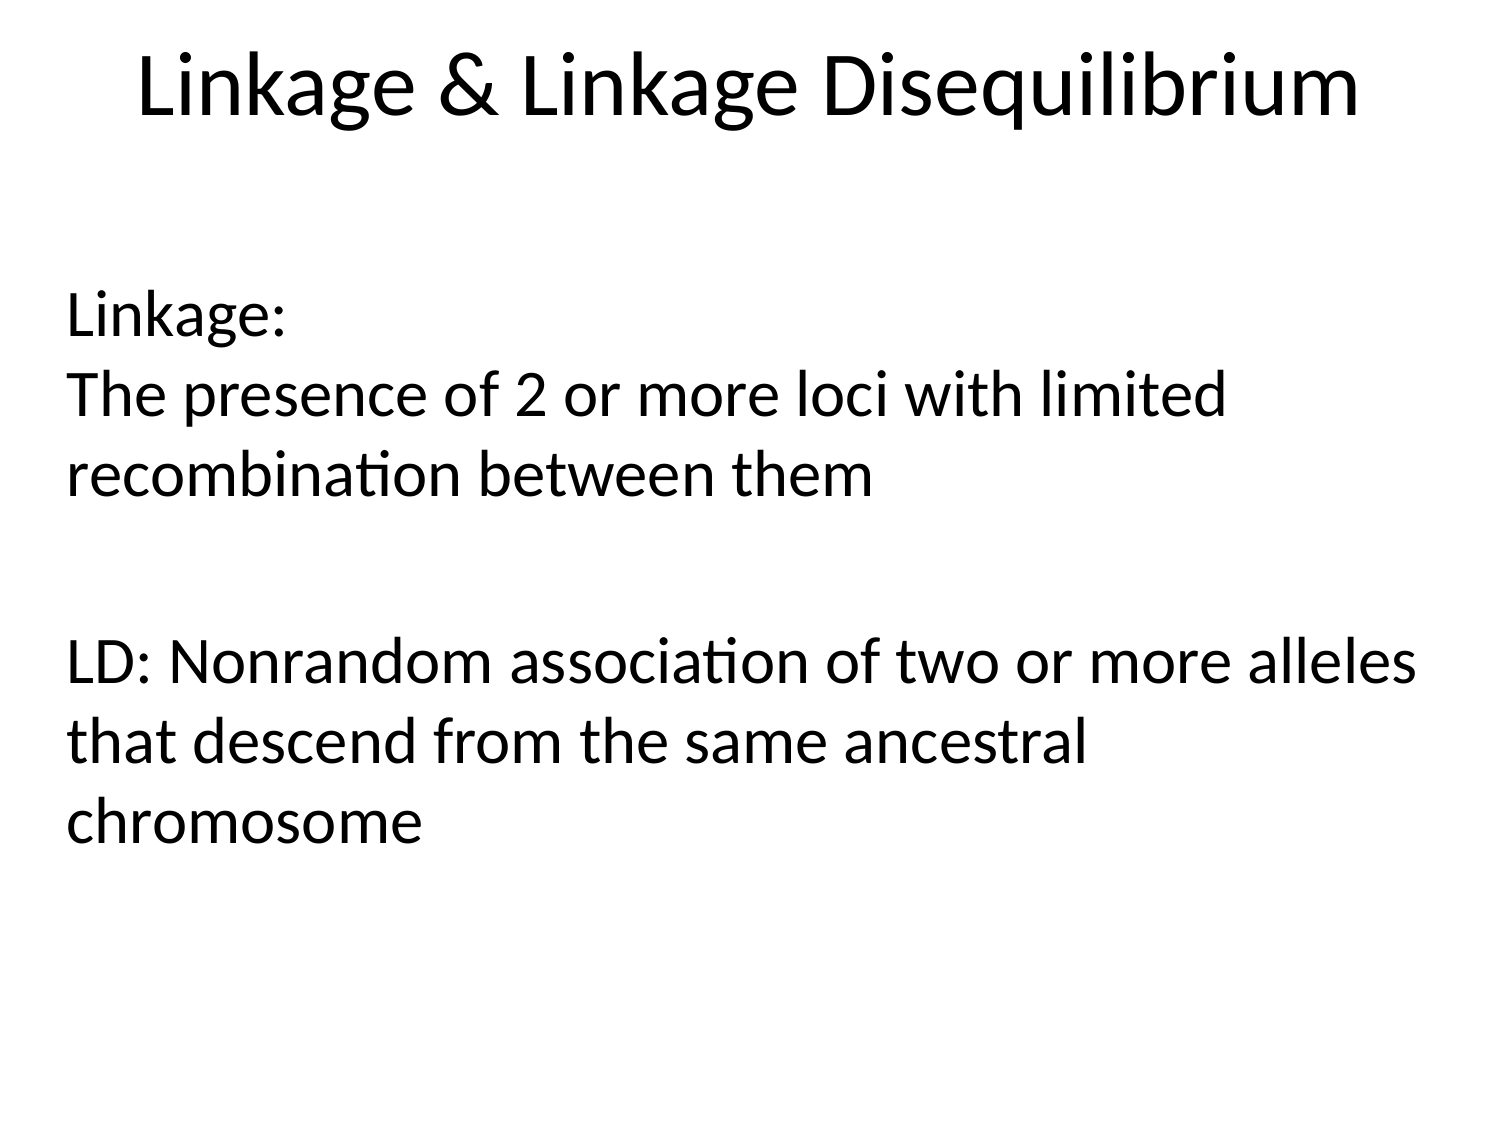

# Linkage & Linkage Disequilibrium
Linkage:
The presence of 2 or more loci with limited recombination between them

LD: Nonrandom association of two or more alleles that descend from the same ancestral chromosome